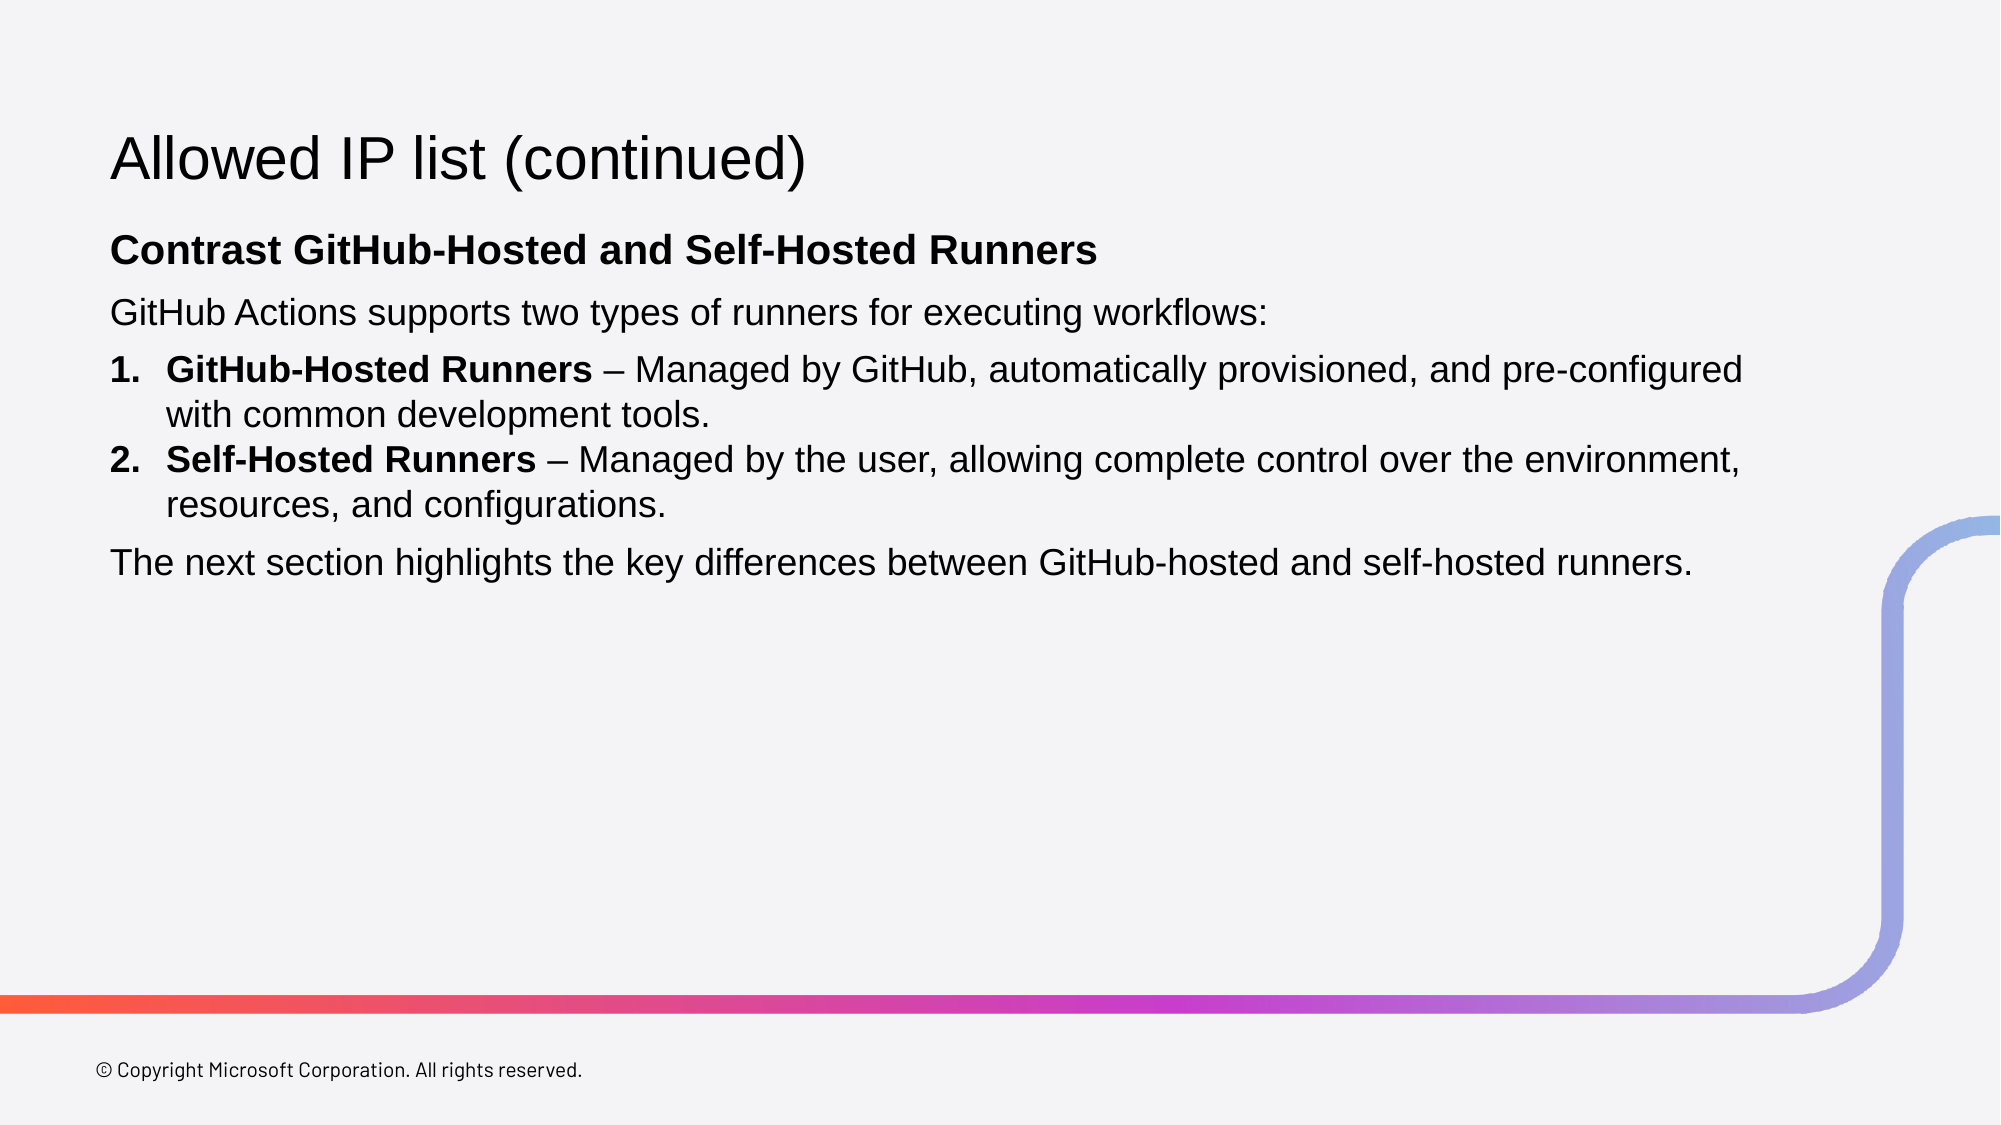

# Allowed IP list (continued)
Contrast GitHub-Hosted and Self-Hosted Runners
GitHub Actions supports two types of runners for executing workflows:
GitHub-Hosted Runners – Managed by GitHub, automatically provisioned, and pre-configured with common development tools.
Self-Hosted Runners – Managed by the user, allowing complete control over the environment, resources, and configurations.
The next section highlights the key differences between GitHub-hosted and self-hosted runners.
© Copyright Microsoft Corporation. All rights reserved.